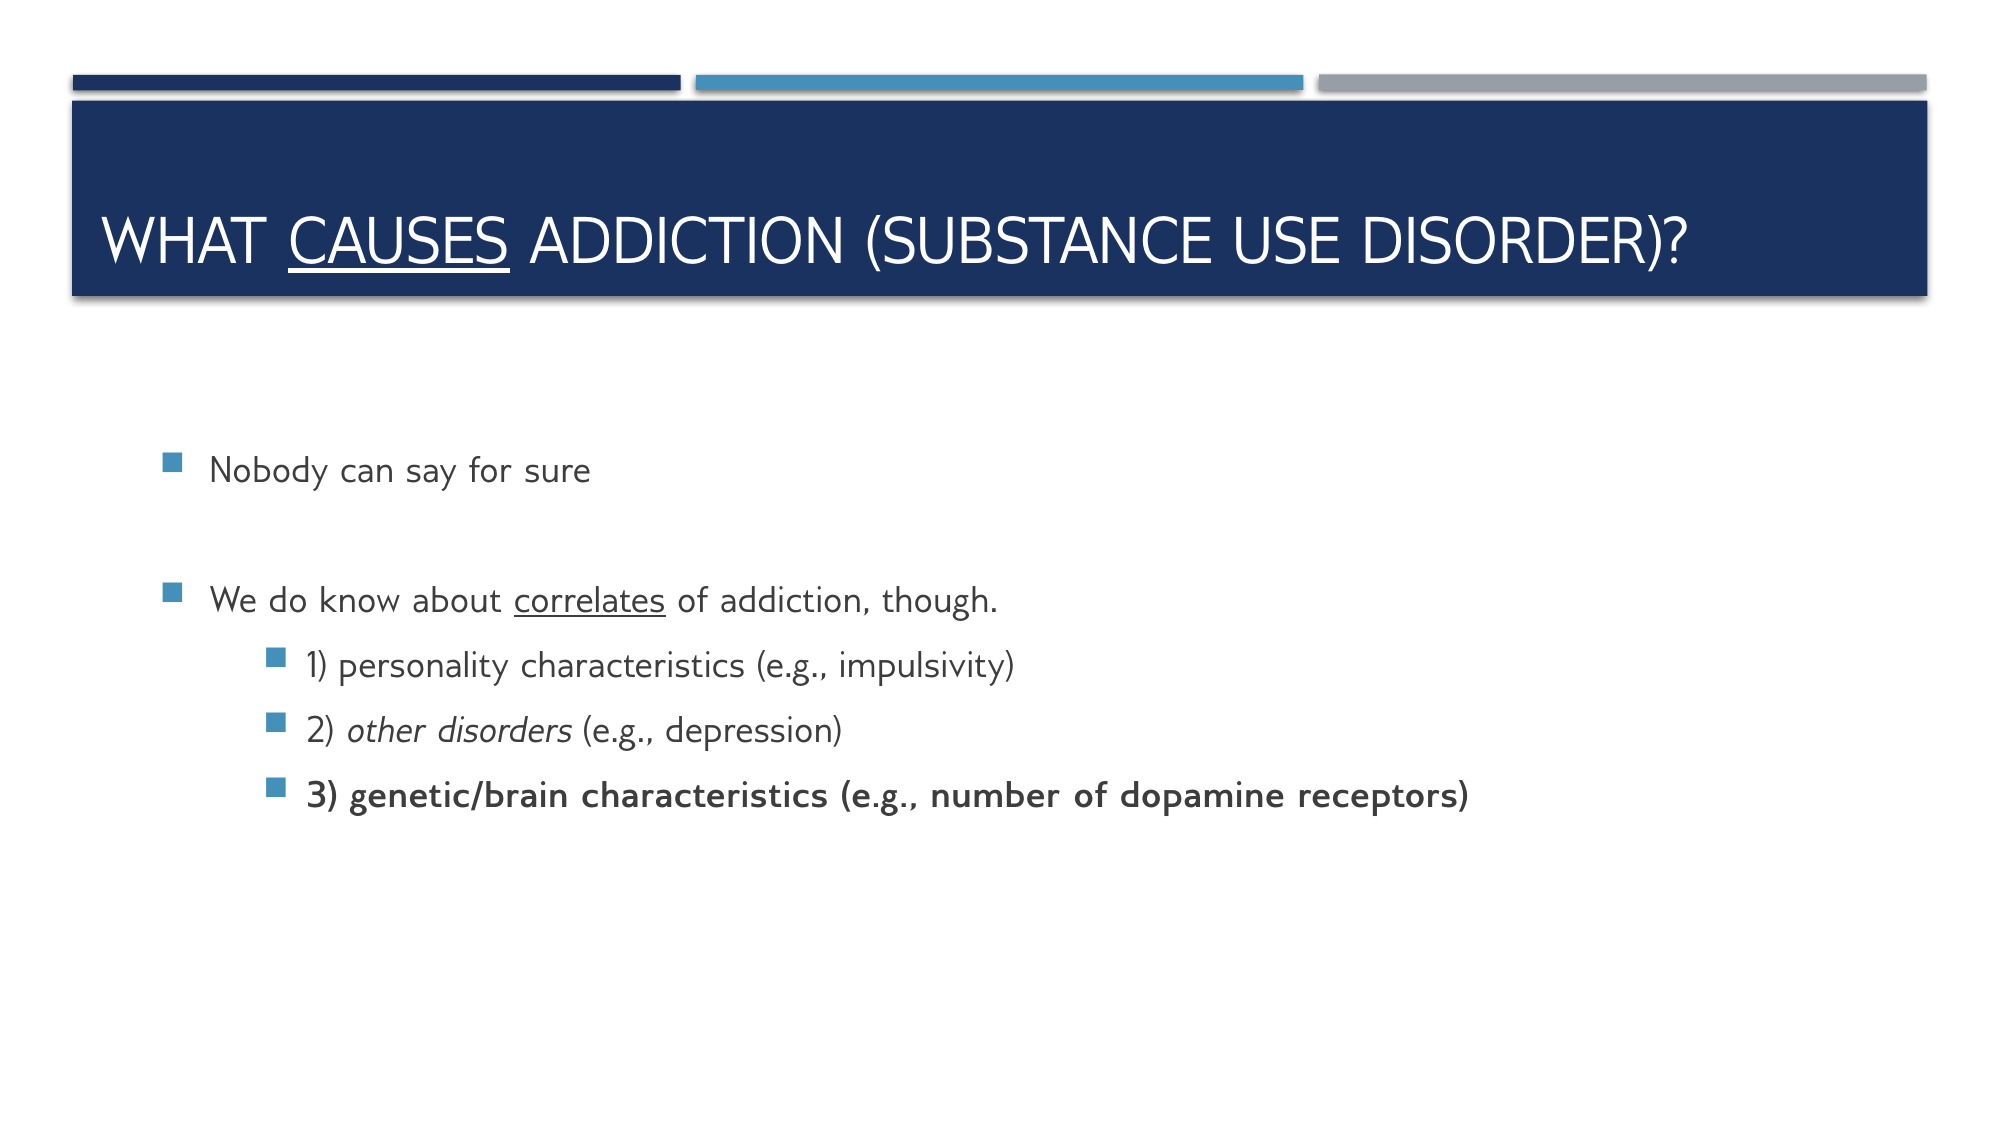

What causes addiction (substance use disorder)?
Nobody can say for sure

We do know about correlates of addiction, though.
1) personality characteristics (e.g., impulsivity)
2) other disorders (e.g., depression)
3) genetic/brain characteristics (e.g., number of dopamine receptors)